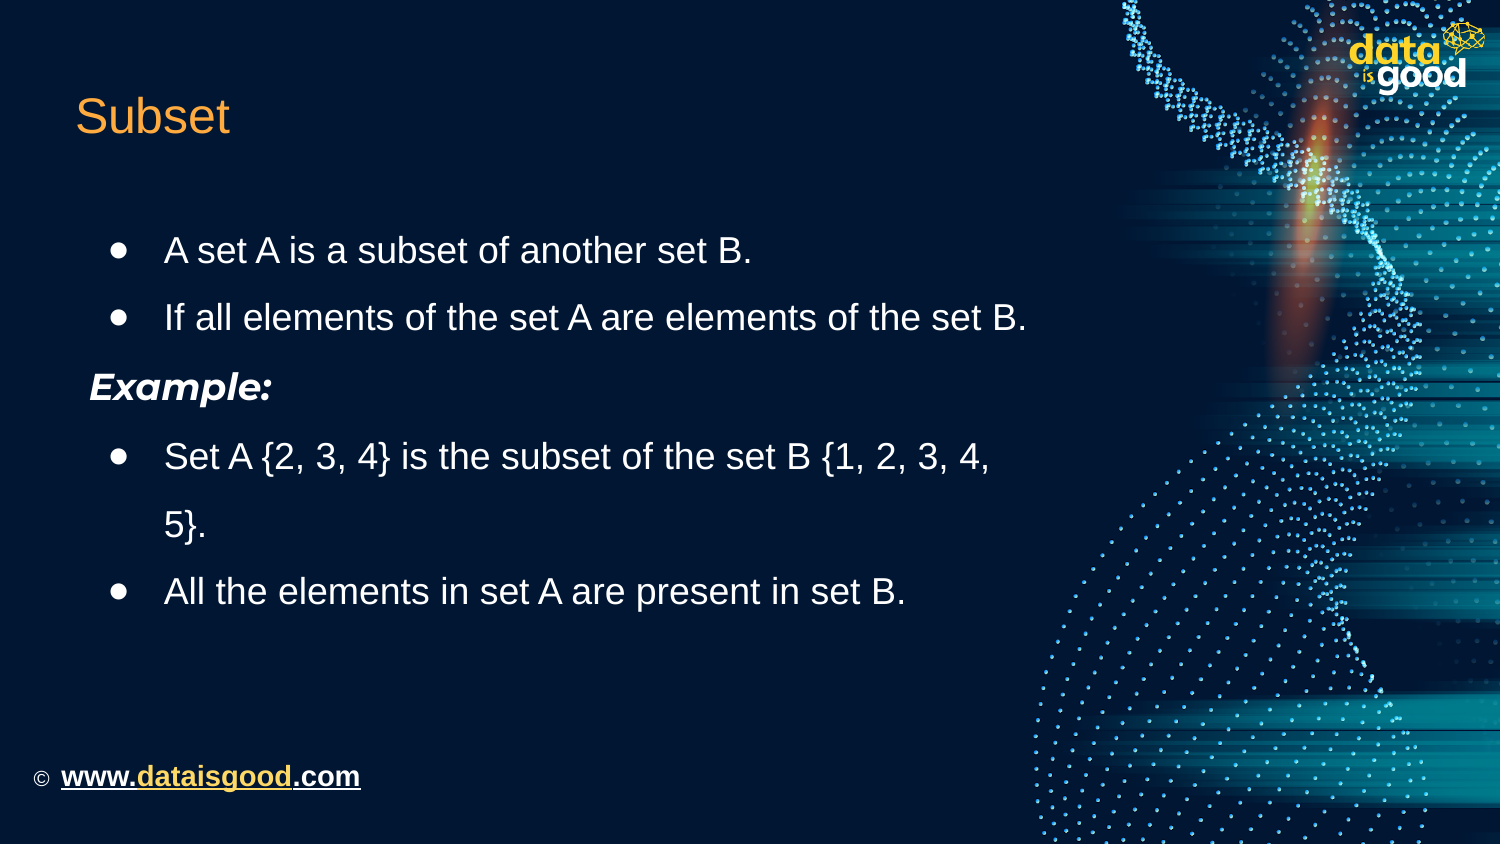

# Subset
A set A is a subset of another set B.
If all elements of the set A are elements of the set B.
Example:
Set A {2, 3, 4} is the subset of the set B {1, 2, 3, 4, 5}.
All the elements in set A are present in set B.